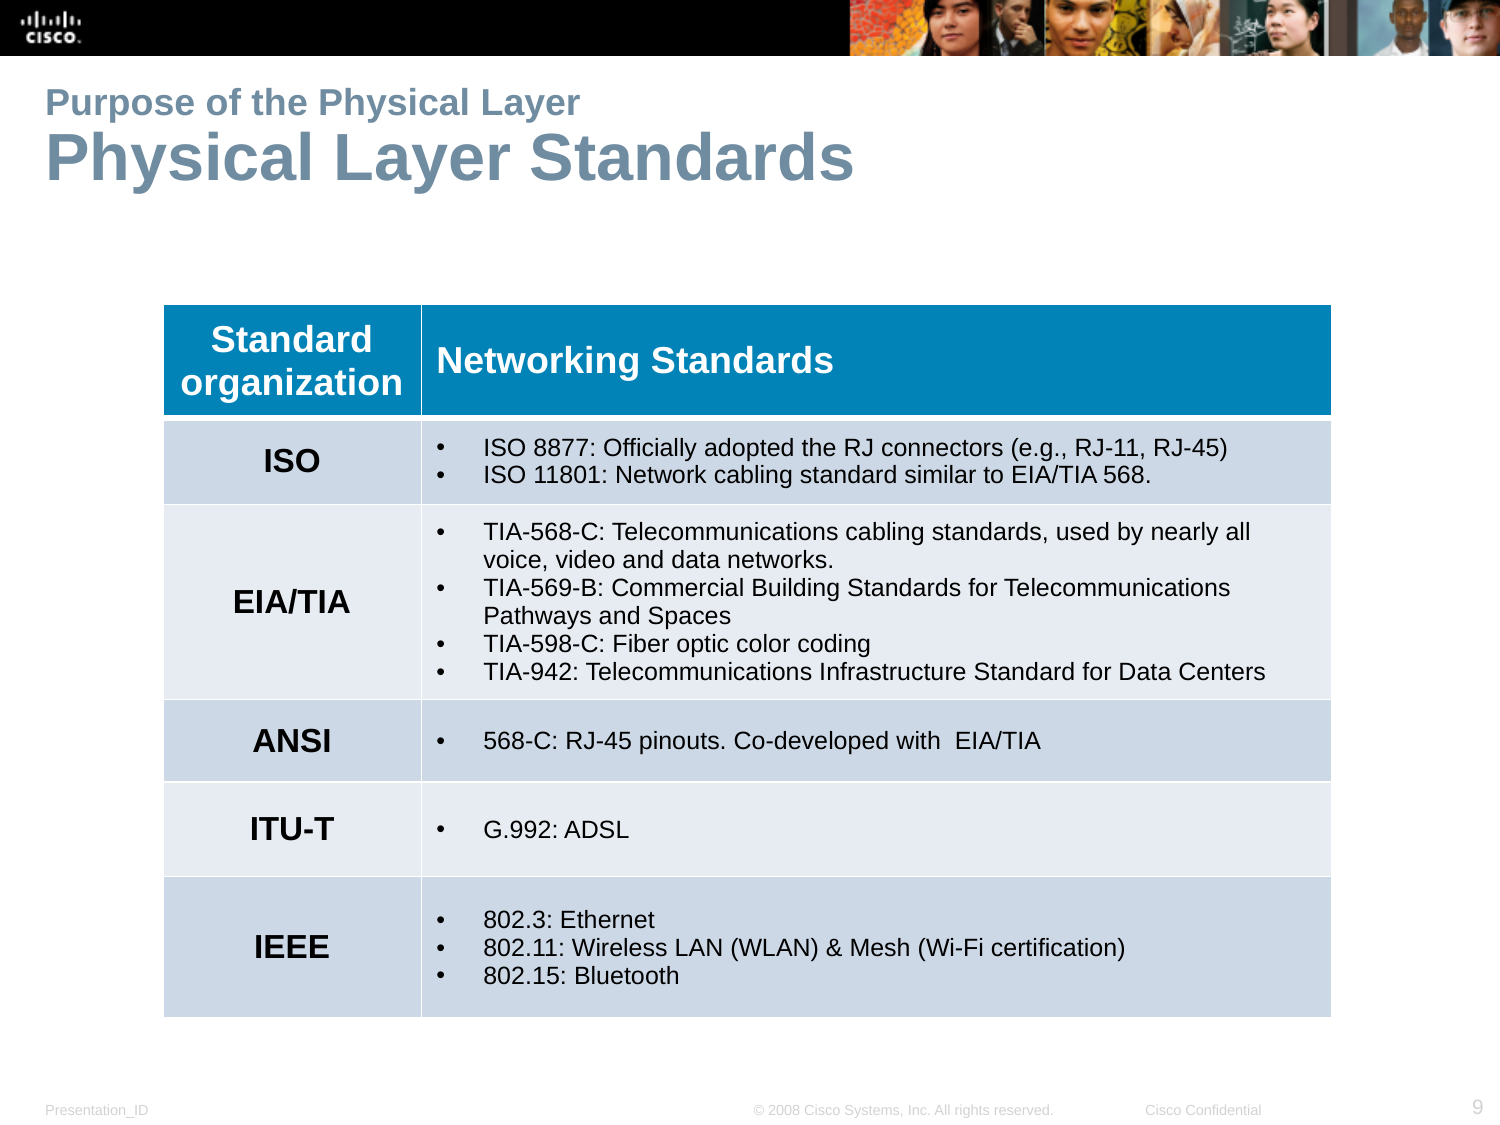

# Purpose of the Physical Layer Physical Layer Standards
| Standard organization | Networking Standards |
| --- | --- |
| ISO | ISO 8877: Officially adopted the RJ connectors (e.g., RJ-11, RJ-45) ISO 11801: Network cabling standard similar to EIA/TIA 568. |
| EIA/TIA | TIA-568-C: Telecommunications cabling standards, used by nearly all voice, video and data networks. TIA-569-B: Commercial Building Standards for Telecommunications Pathways and Spaces TIA-598-C: Fiber optic color coding TIA-942: Telecommunications Infrastructure Standard for Data Centers |
| ANSI | 568-C: RJ-45 pinouts. Co-developed with EIA/TIA |
| ITU-T | G.992: ADSL |
| IEEE | 802.3: Ethernet 802.11: Wireless LAN (WLAN) & Mesh (Wi-Fi certification) 802.15: Bluetooth |